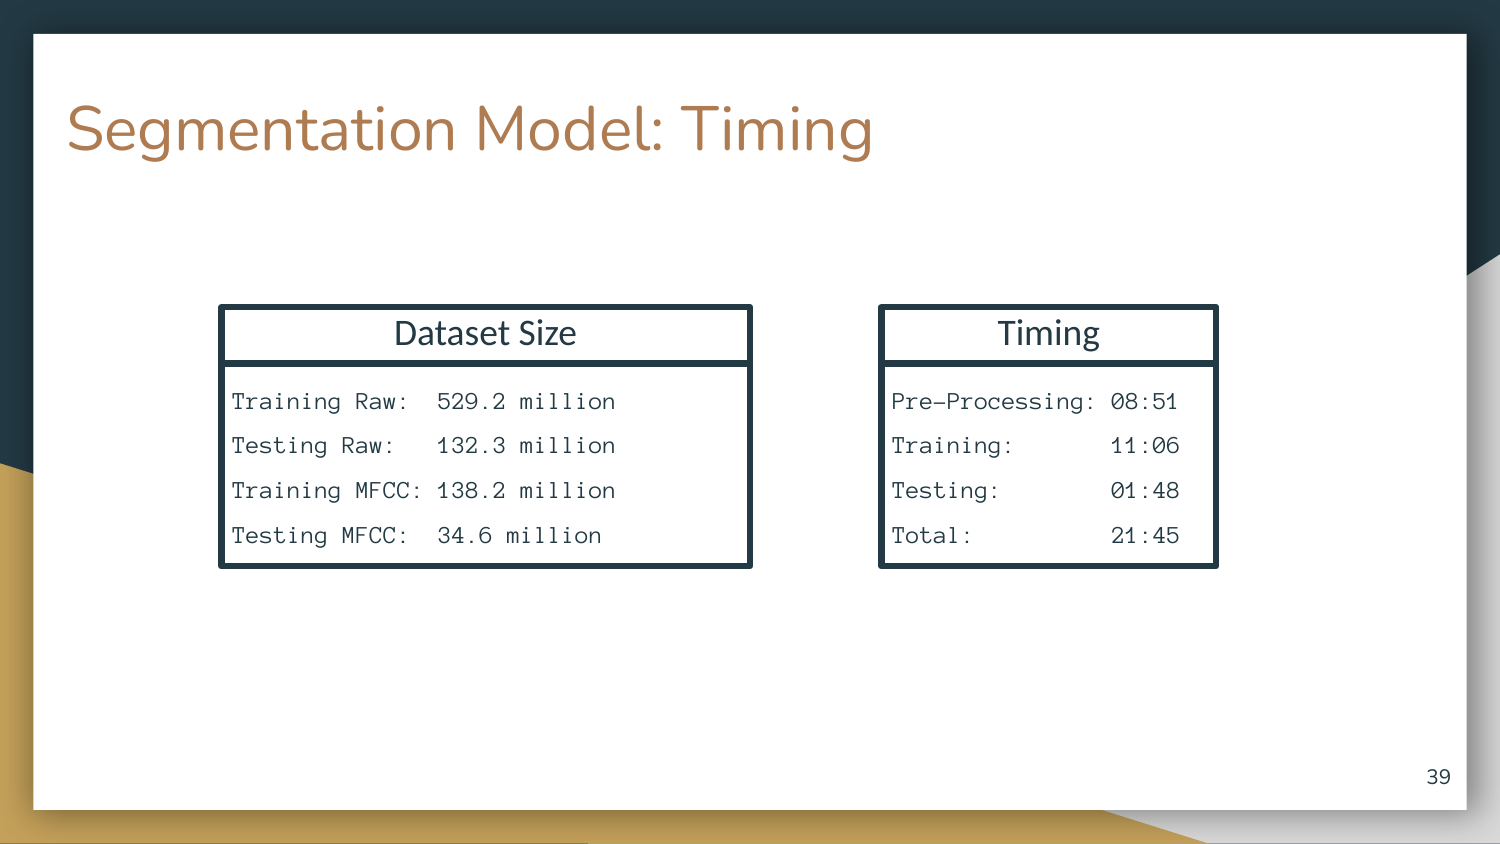

# Segmentation Model: Timing
Dataset Size
Timing
Pre-Processing: 08:51
Training:       11:06
Testing:        01:48
Total:          21:45
Training Raw:  529.2 million
Testing Raw:   132.3 million
Training MFCC: 138.2 million
Testing MFCC:  34.6 million
39